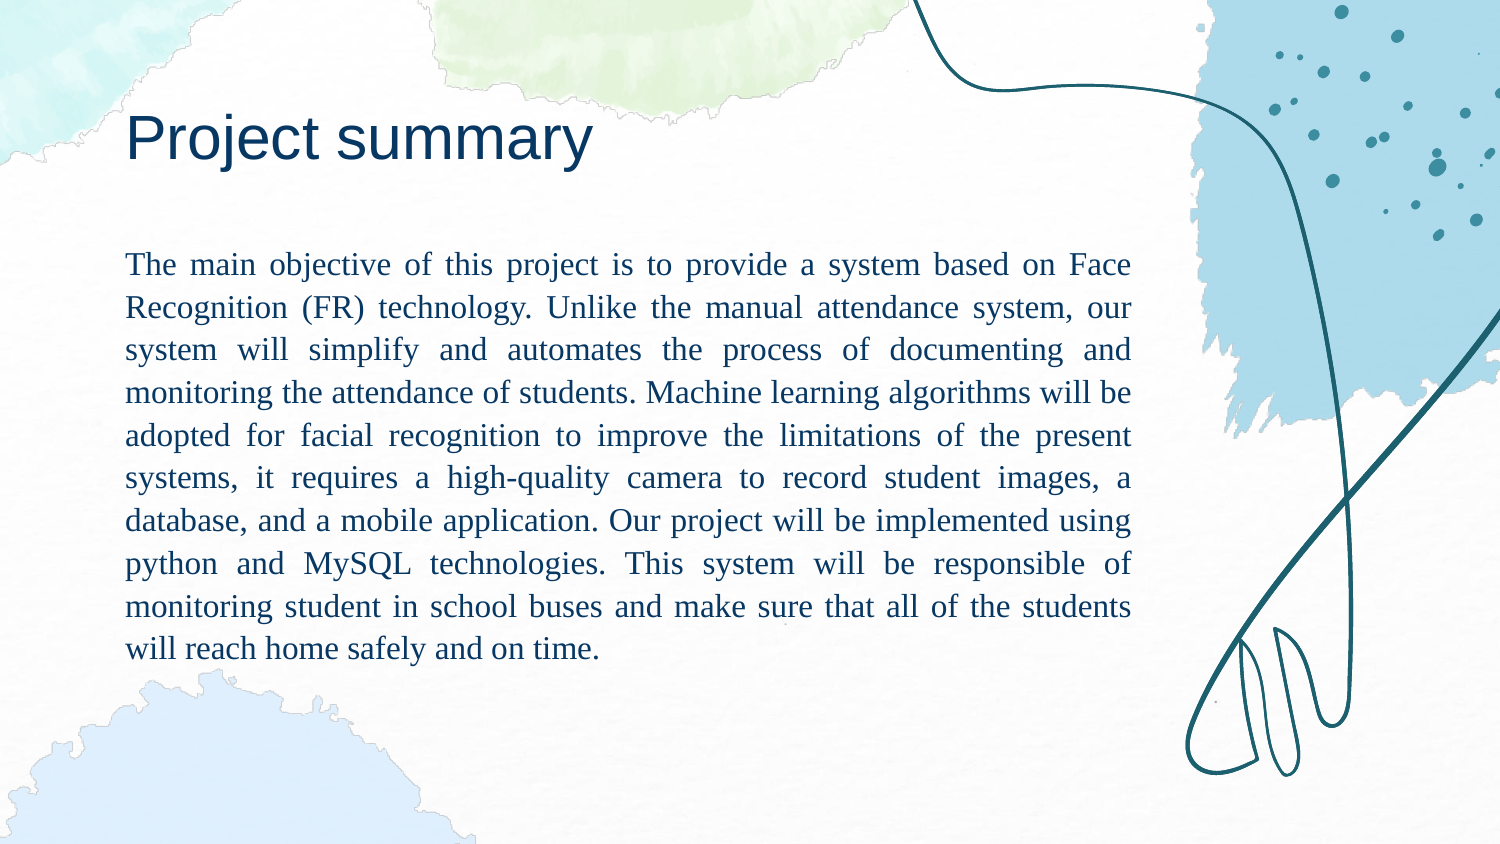

# Project summary
The main objective of this project is to provide a system based on Face Recognition (FR) technology. Unlike the manual attendance system, our system will simplify and automates the process of documenting and monitoring the attendance of students. Machine learning algorithms will be adopted for facial recognition to improve the limitations of the present systems, it requires a high-quality camera to record student images, a database, and a mobile application. Our project will be implemented using python and MySQL technologies. This system will be responsible of monitoring student in school buses and make sure that all of the students will reach home safely and on time.